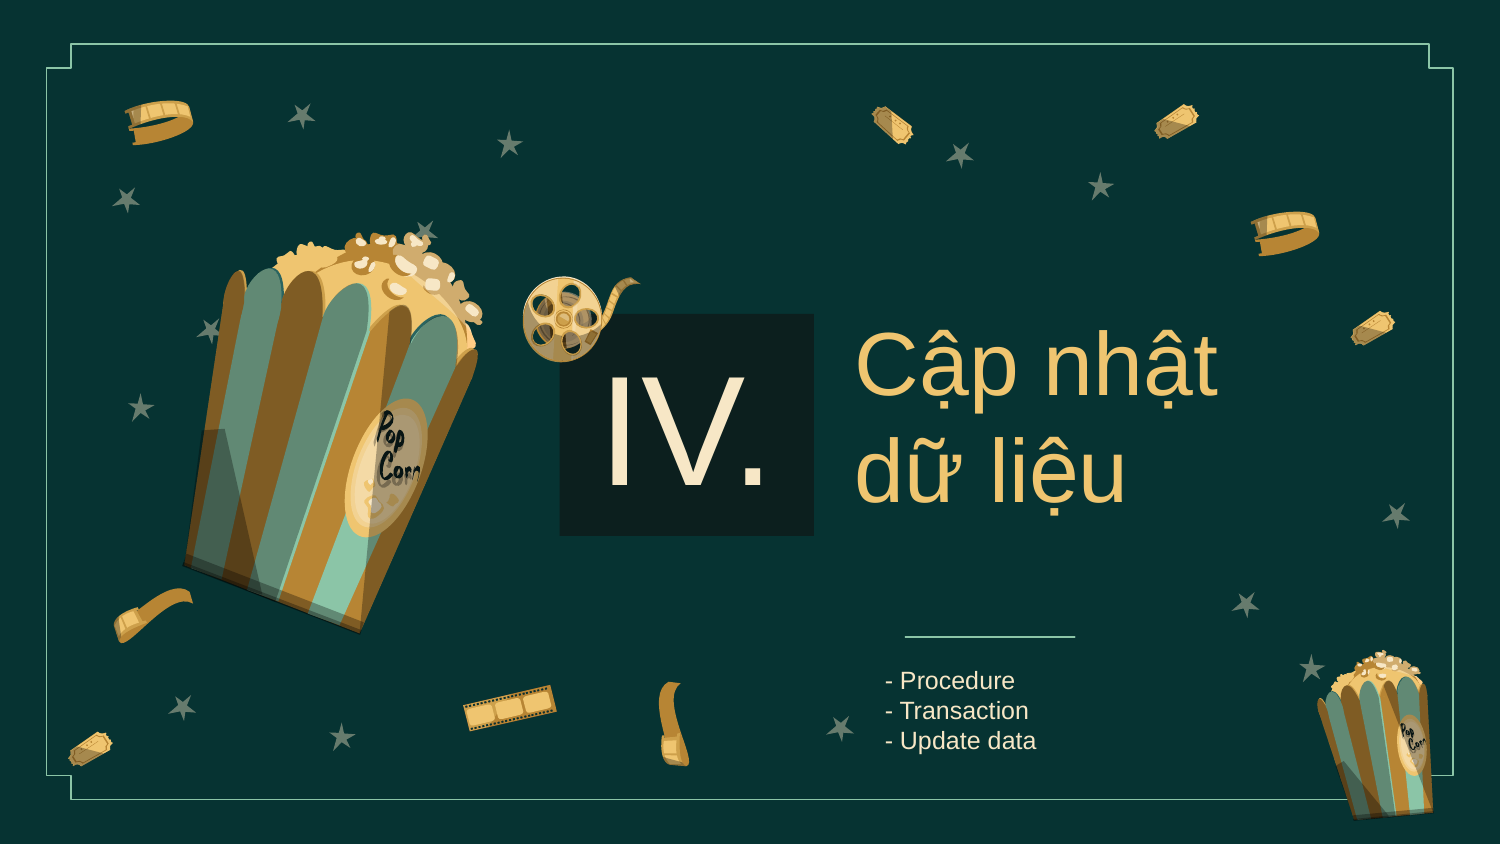

Cập nhật
dữ liệu

# IV.

- Procedure
- Transaction
- Update data